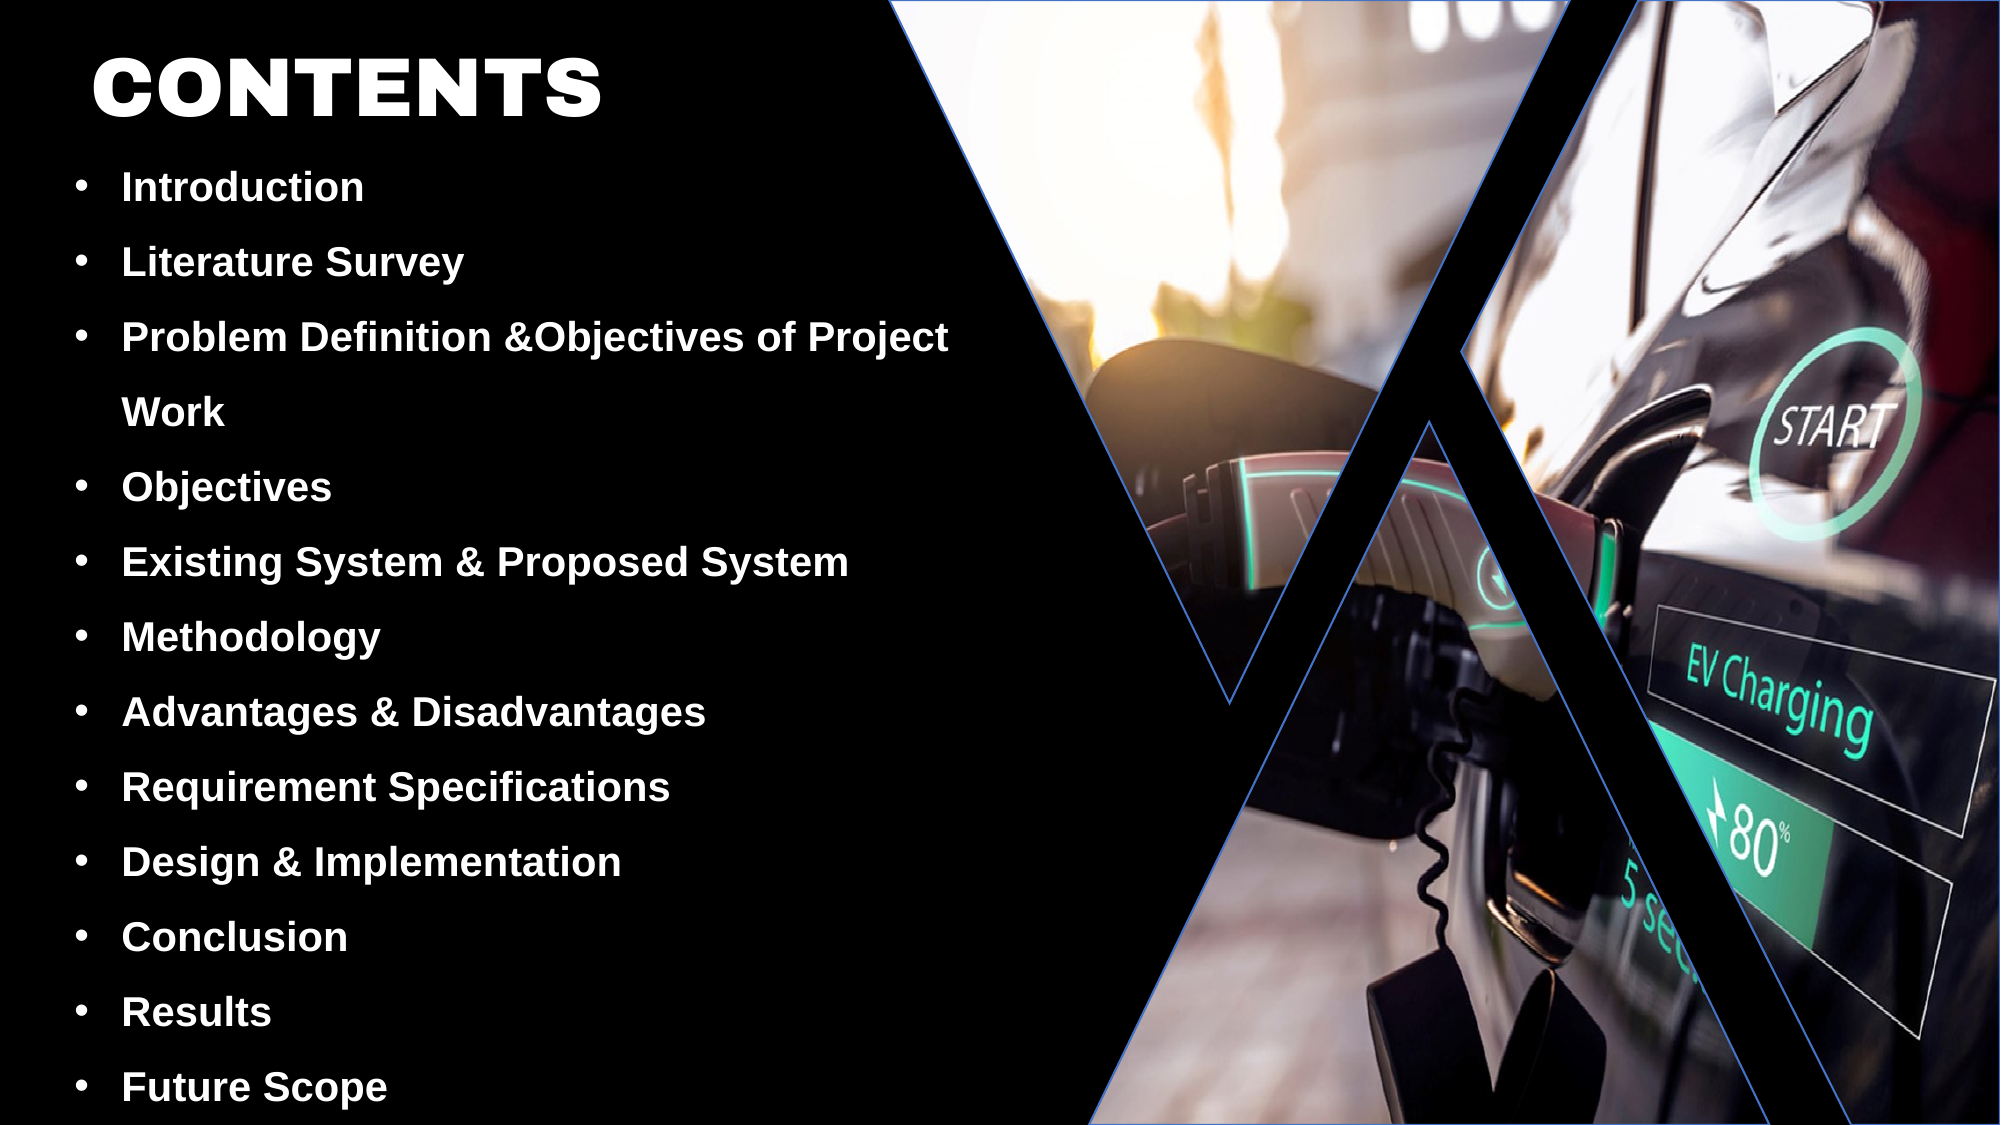

CONTENTS
Introduction
Literature Survey
Problem Definition &Objectives of Project Work
Objectives
Existing System & Proposed System
Methodology
Advantages & Disadvantages
Requirement Specifications
Design & Implementation
Conclusion
Results
Future Scope